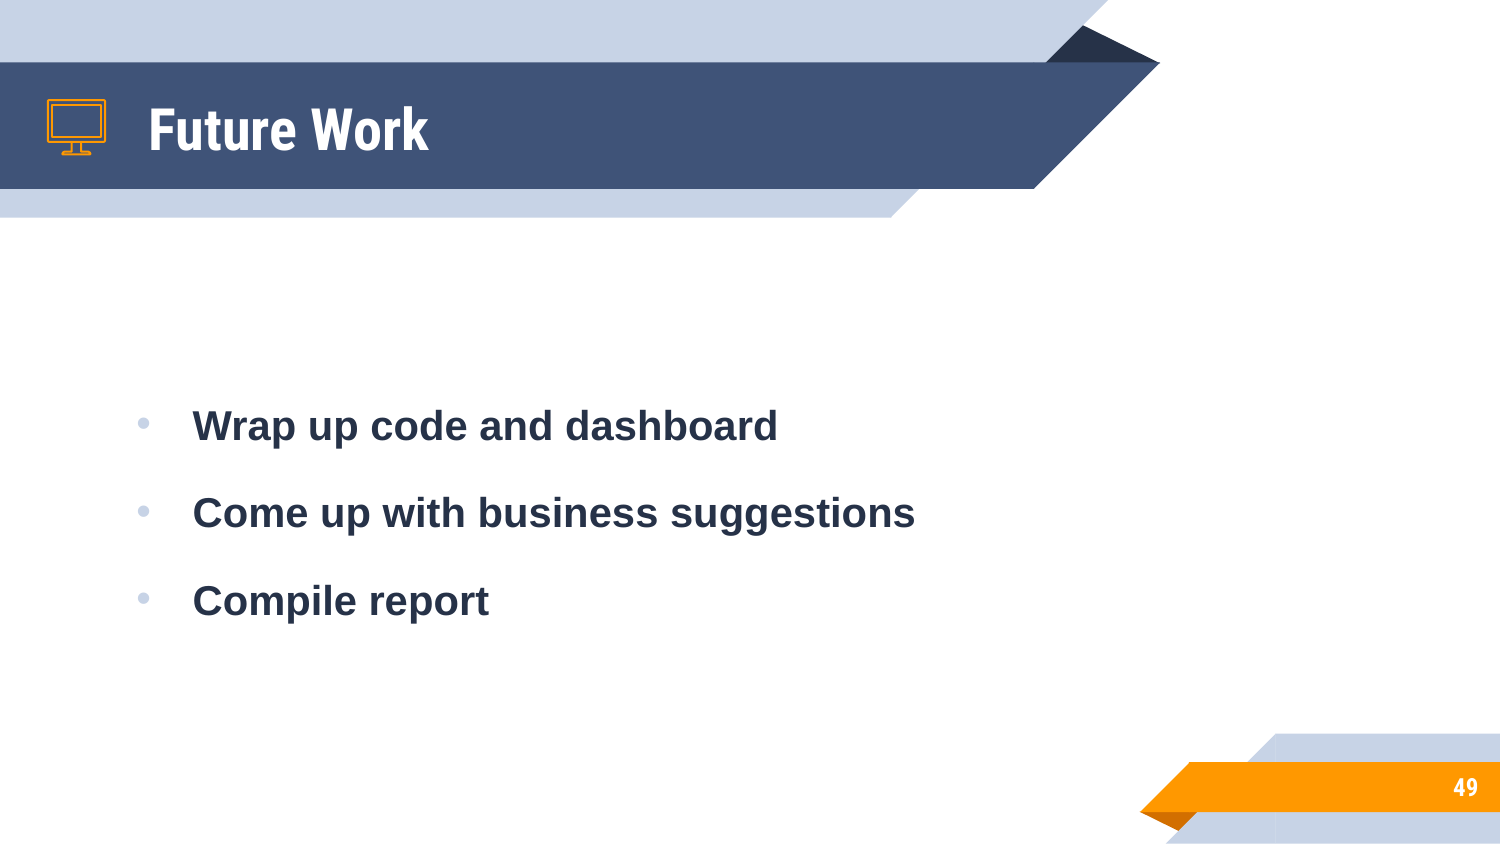

# Future Work

Wrap up code and dashboard
Come up with business suggestions
Compile report
49